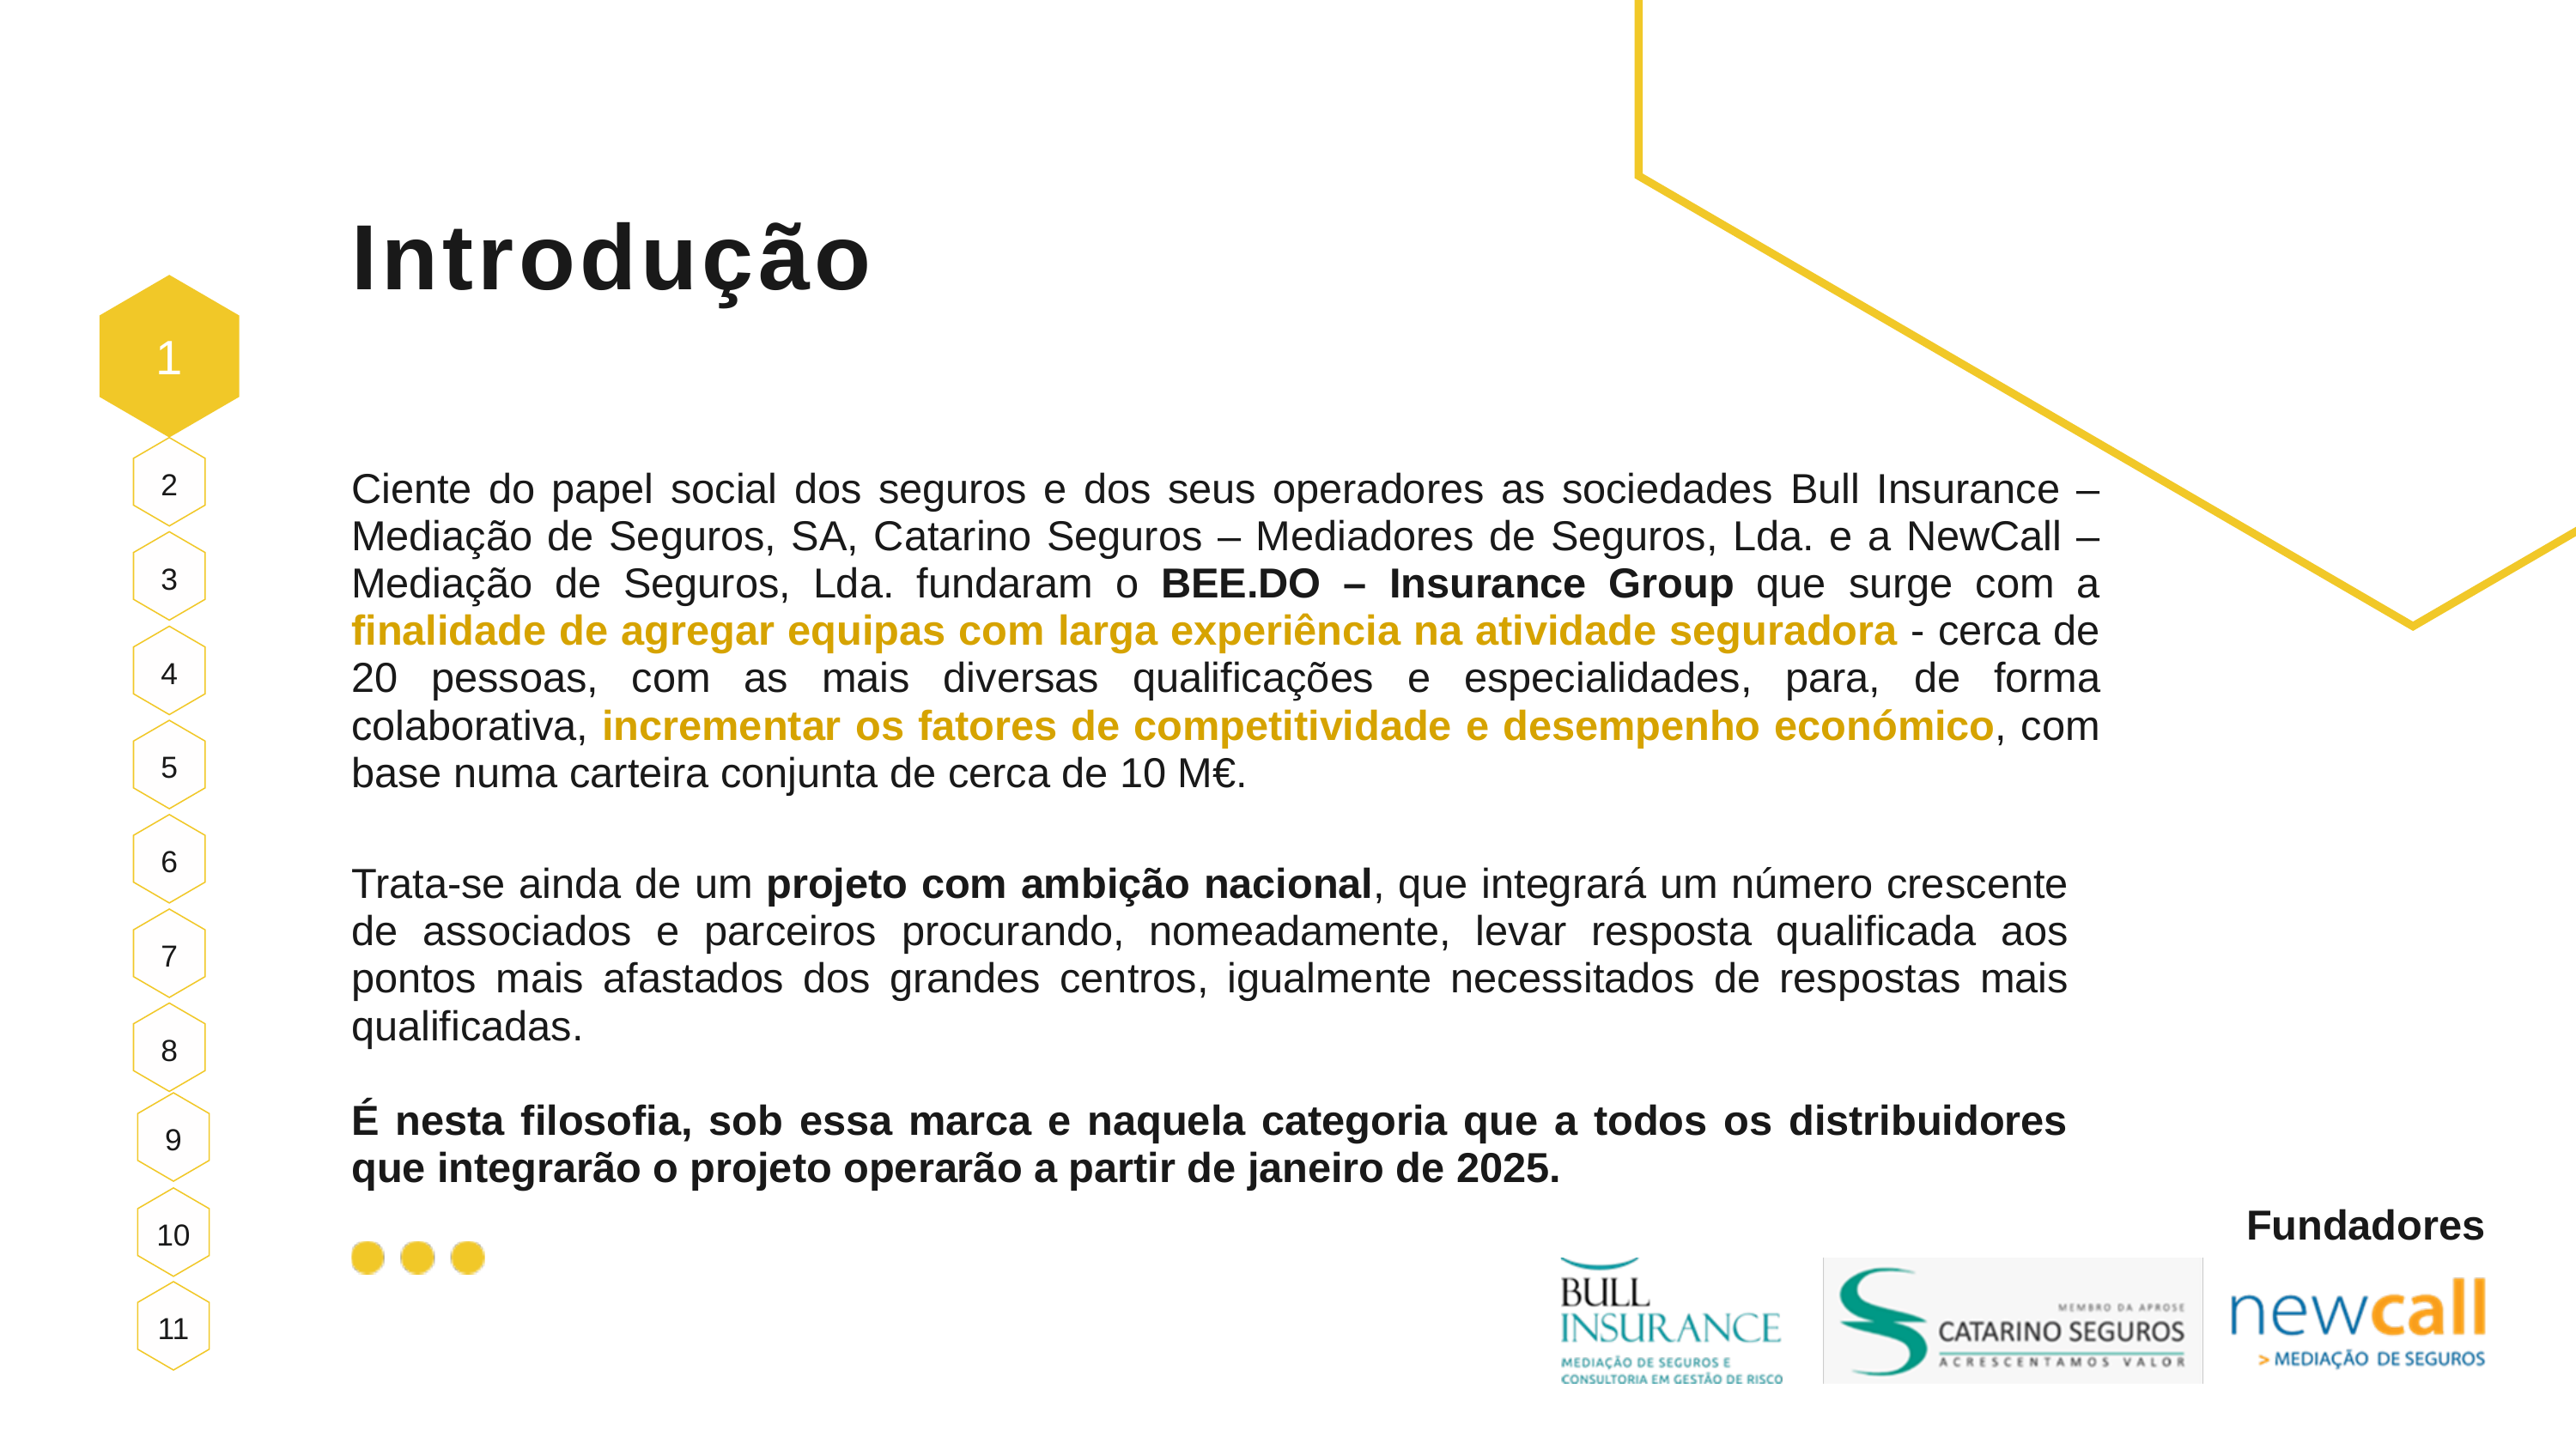

Introdução

1

2
Ciente do papel social dos seguros e dos seus operadores as sociedades Bull Insurance – Mediação de Seguros, SA, Catarino Seguros – Mediadores de Seguros, Lda. e a NewCall – Mediação de Seguros, Lda. fundaram o BEE.DO – Insurance Group que surge com a finalidade de agregar equipas com larga experiência na atividade seguradora - cerca de 20 pessoas, com as mais diversas qualificações e especialidades, para, de forma colaborativa, incrementar os fatores de competitividade e desempenho económico, com base numa carteira conjunta de cerca de 10 M€.

3

4

5

6
Trata-se ainda de um projeto com ambição nacional, que integrará um número crescente de associados e parceiros procurando, nomeadamente, levar resposta qualificada aos pontos mais afastados dos grandes centros, igualmente necessitados de respostas mais qualificadas.

É nesta filosofia, sob essa marca e naquela categoria que a todos os distribuidores que integrarão o projeto operarão a partir de janeiro de 2025.

7

8

9

10
Fundadores

11